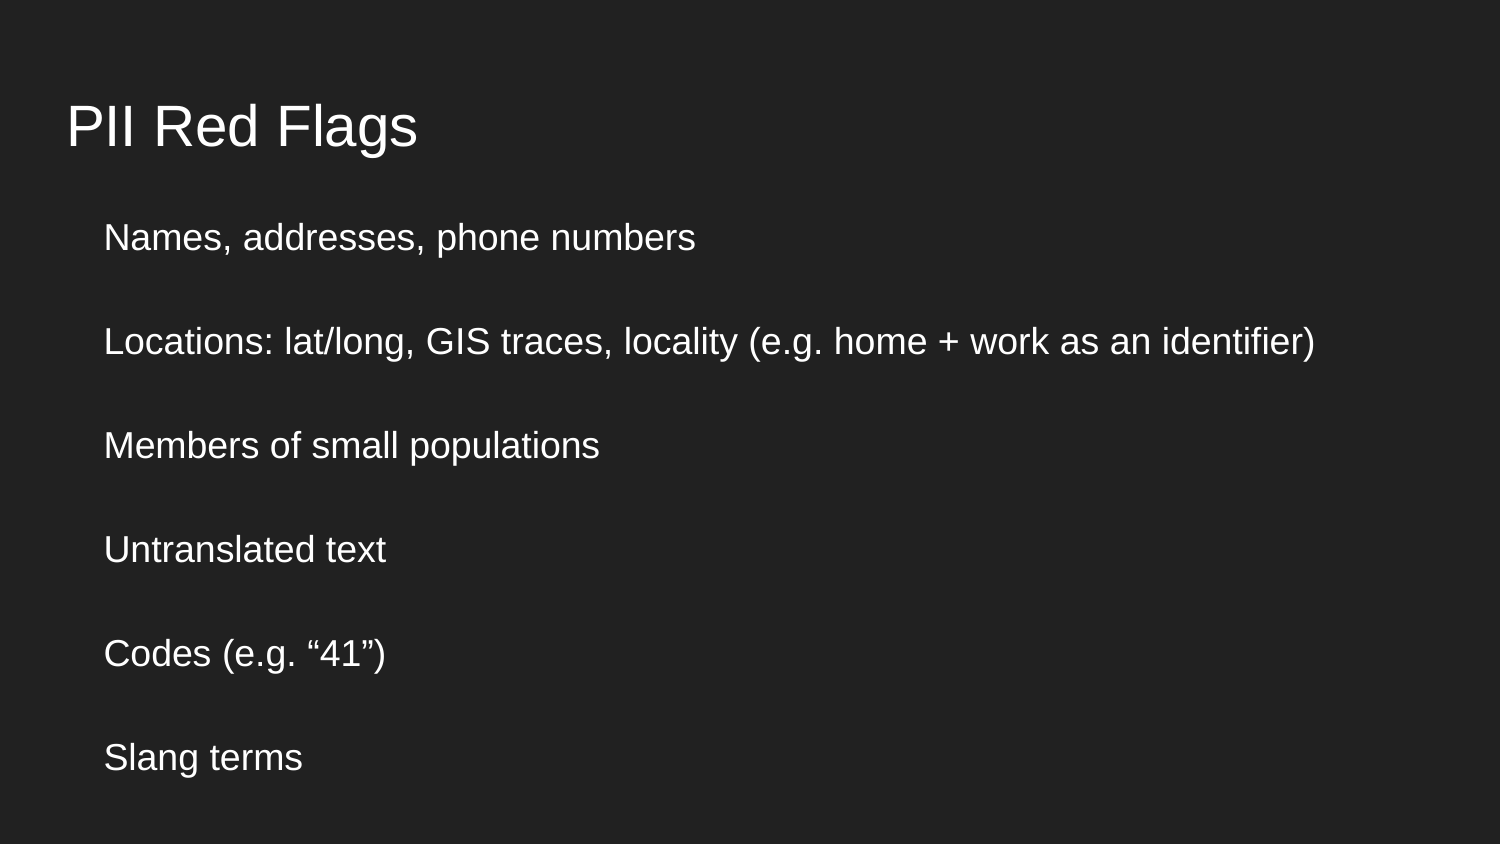

# PII Red Flags
Names, addresses, phone numbers
Locations: lat/long, GIS traces, locality (e.g. home + work as an identifier)
Members of small populations
Untranslated text
Codes (e.g. “41”)
Slang terms
Can be combined with other datasets to produce PII